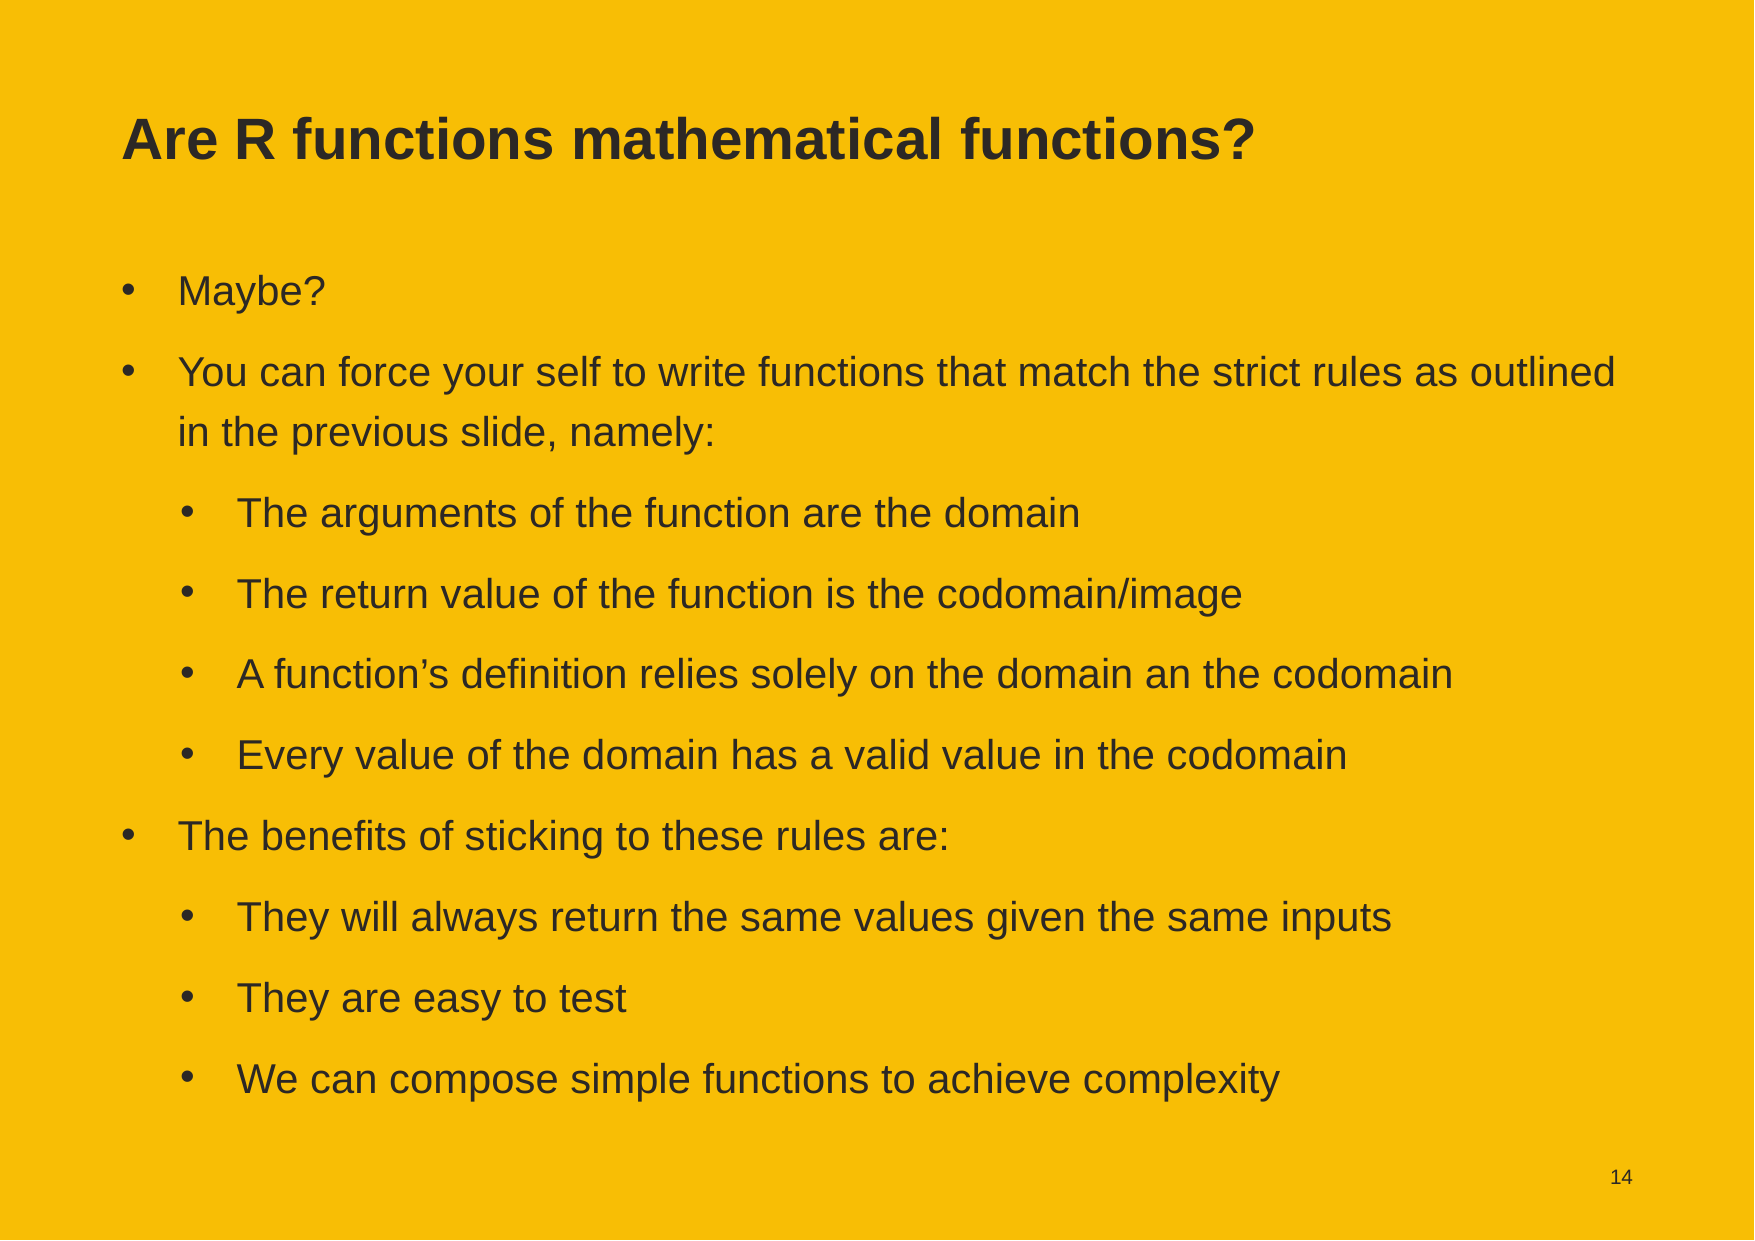

# Are R functions mathematical functions?
Maybe?
You can force your self to write functions that match the strict rules as outlined in the previous slide, namely:
The arguments of the function are the domain
The return value of the function is the codomain/image
A function’s definition relies solely on the domain an the codomain
Every value of the domain has a valid value in the codomain
The benefits of sticking to these rules are:
They will always return the same values given the same inputs
They are easy to test
We can compose simple functions to achieve complexity
14